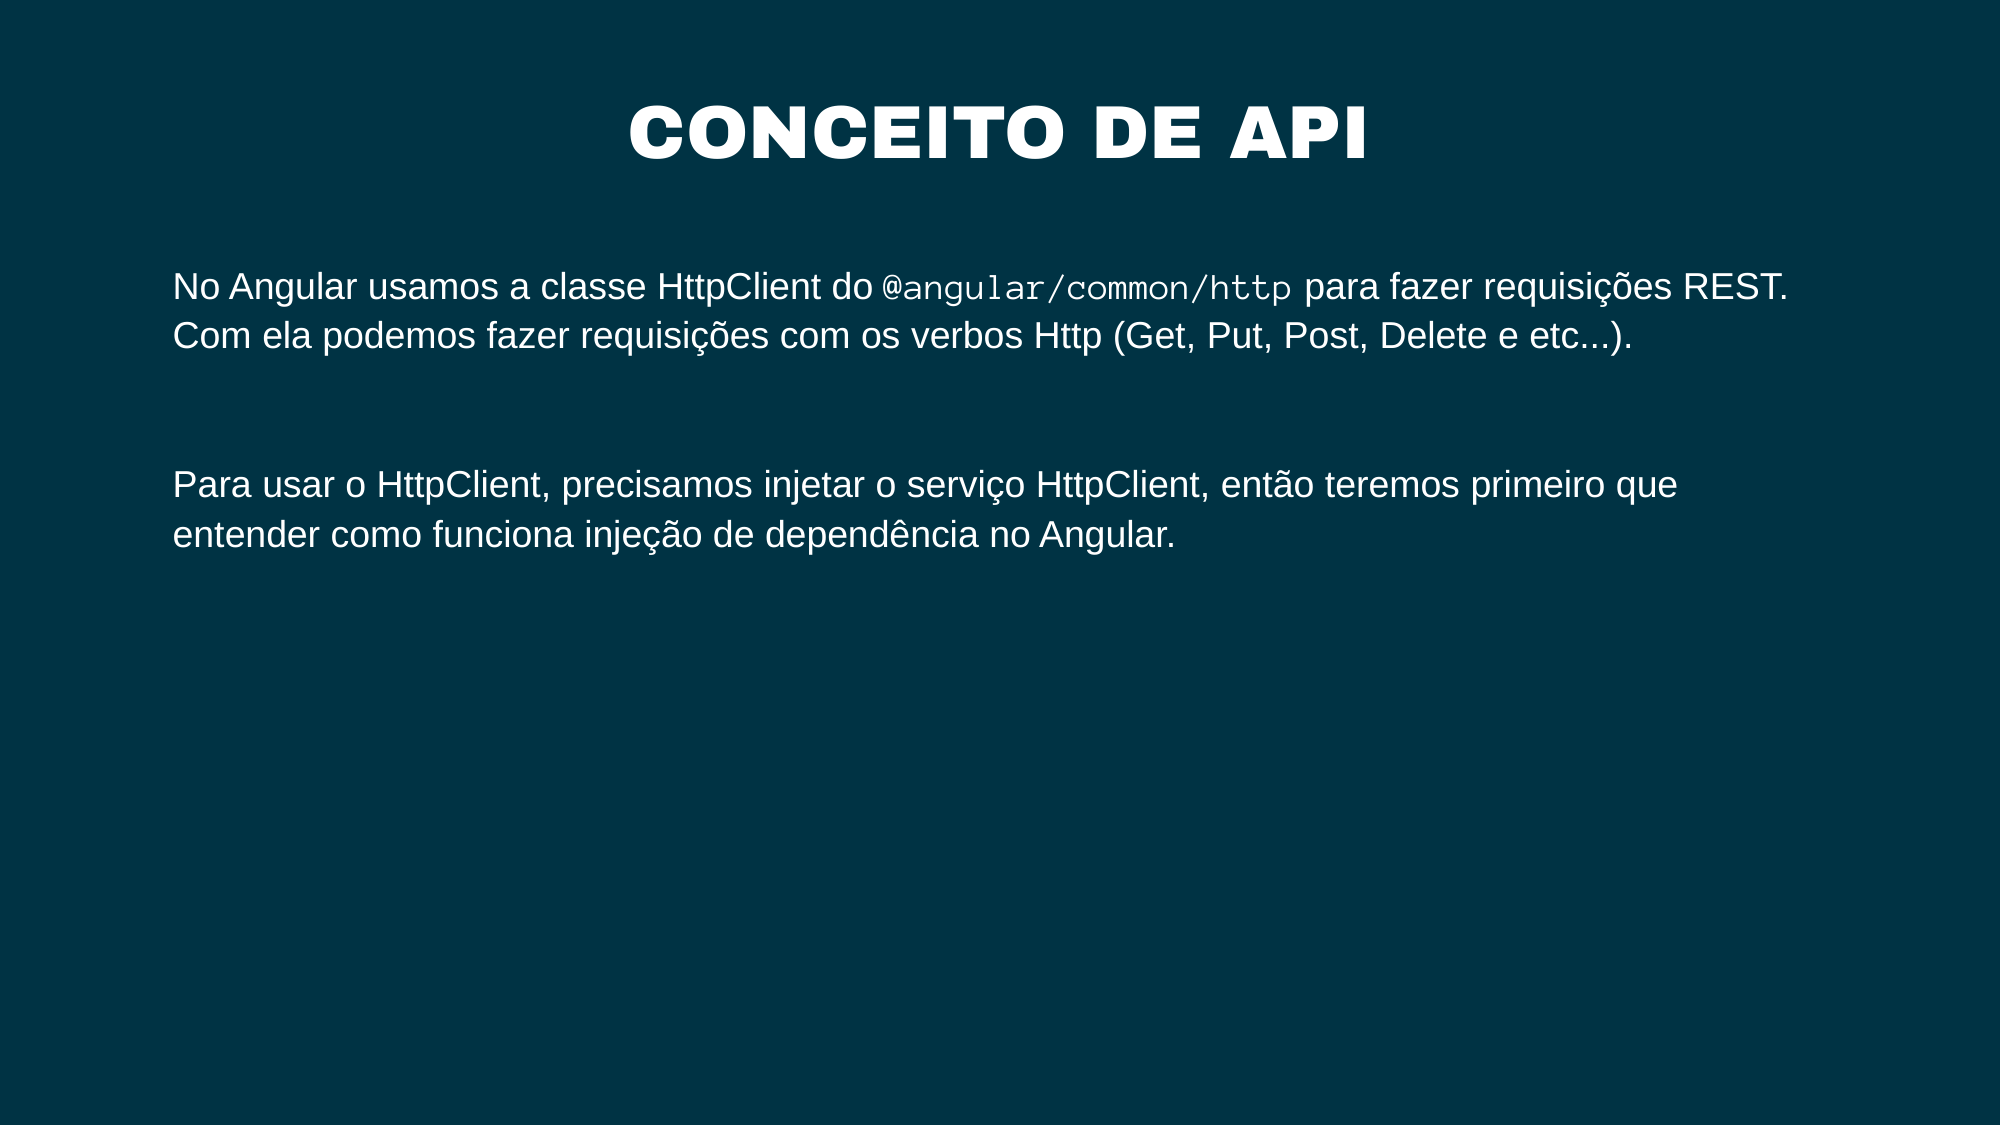

# Conceito de API
No Angular usamos a classe HttpClient do @angular/common/http para fazer requisições REST. Com ela podemos fazer requisições com os verbos Http (Get, Put, Post, Delete e etc...).

Para usar o HttpClient, precisamos injetar o serviço HttpClient, então teremos primeiro que entender como funciona injeção de dependência no Angular.